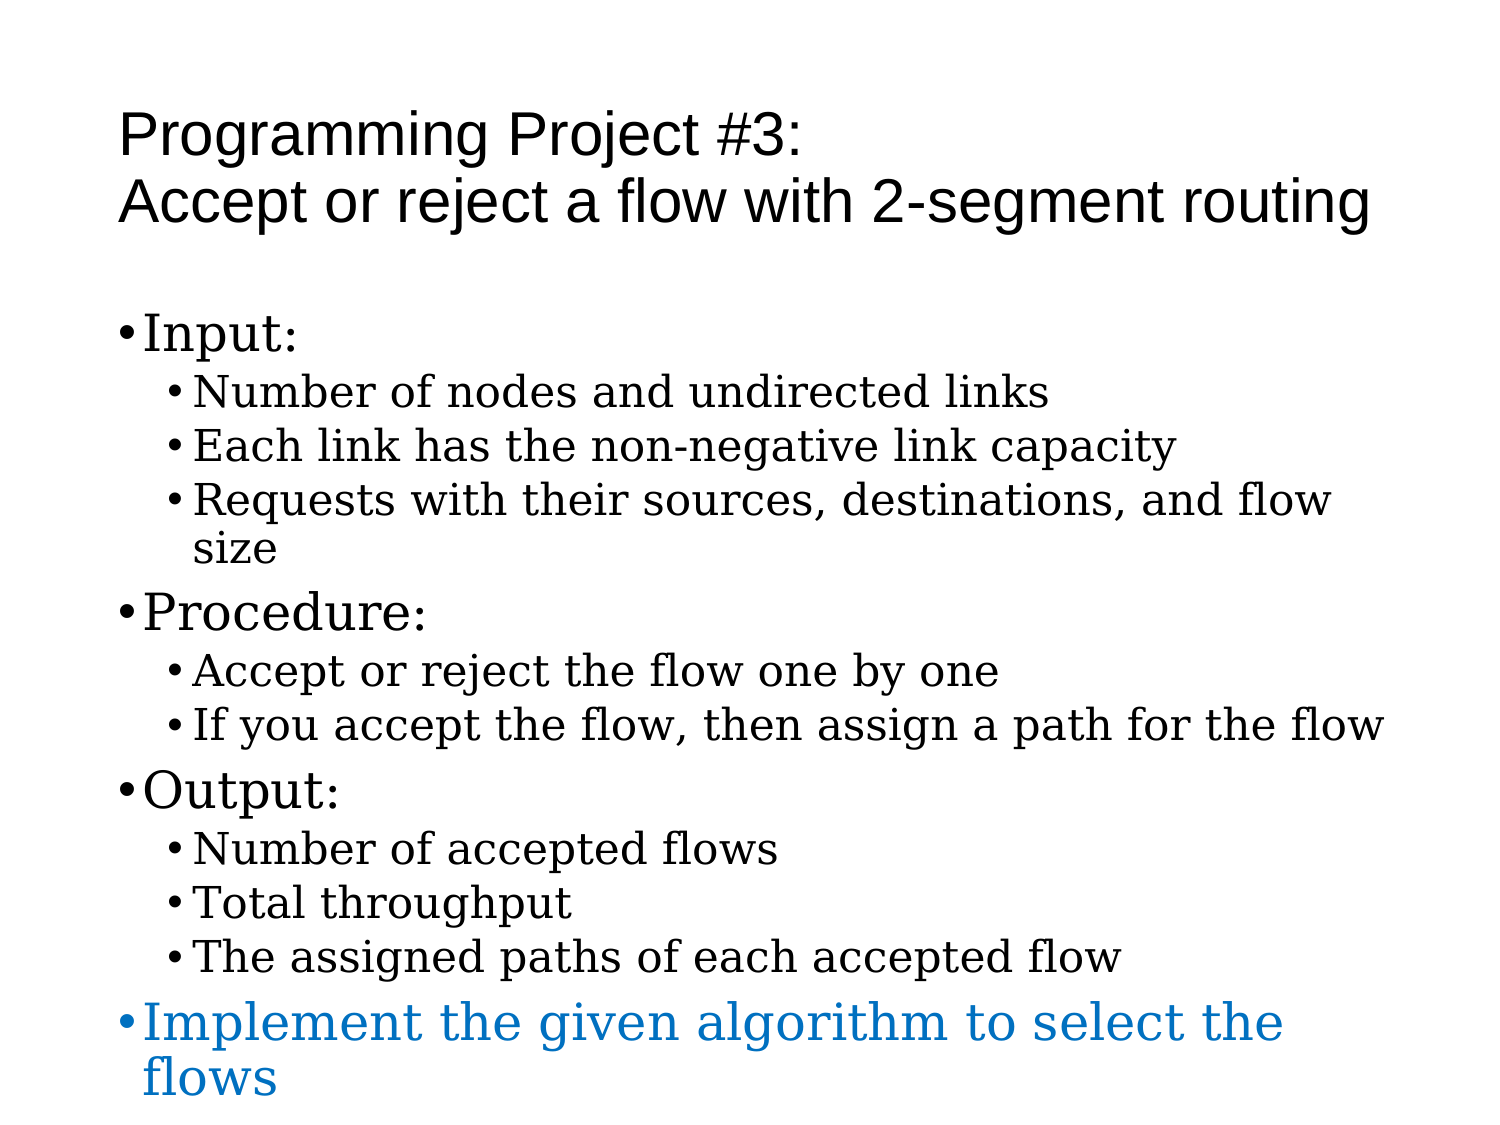

# Programming Project #3: Accept or reject a flow with 2-segment routing
Input:
Number of nodes and undirected links
Each link has the non-negative link capacity
Requests with their sources, destinations, and flow size
Procedure:
Accept or reject the flow one by one
If you accept the flow, then assign a path for the flow
Output:
Number of accepted flows
Total throughput
The assigned paths of each accepted flow
Implement the given algorithm to select the flows